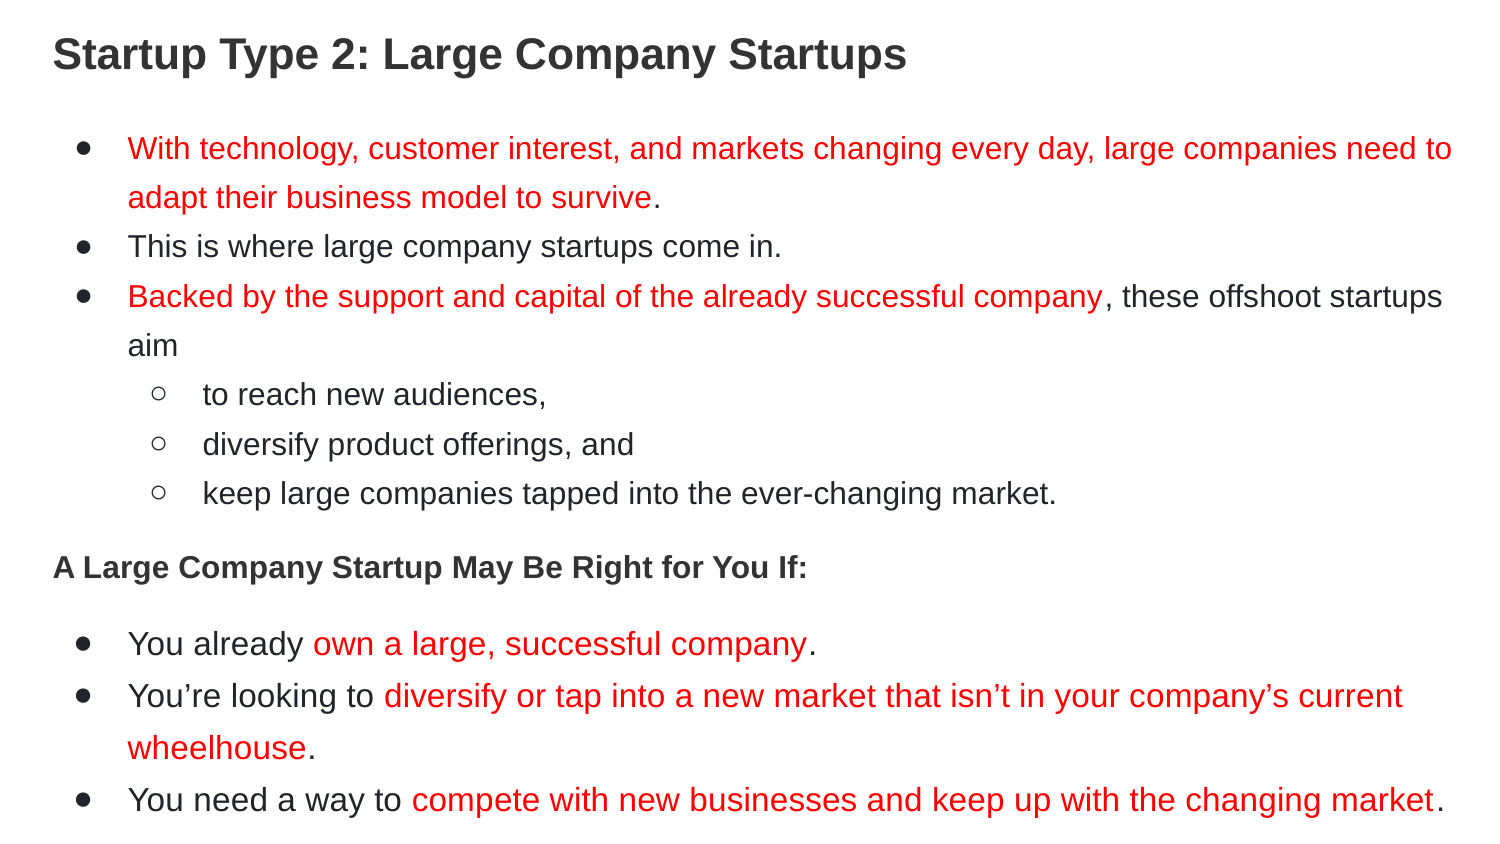

Startup Type 2: Large Company Startups
With technology, customer interest, and markets changing every day, large companies need to adapt their business model to survive.
This is where large company startups come in.
Backed by the support and capital of the already successful company, these offshoot startups aim
to reach new audiences,
diversify product offerings, and
keep large companies tapped into the ever-changing market.
A Large Company Startup May Be Right for You If:
You already own a large, successful company.
You’re looking to diversify or tap into a new market that isn’t in your company’s current wheelhouse.
You need a way to compete with new businesses and keep up with the changing market.